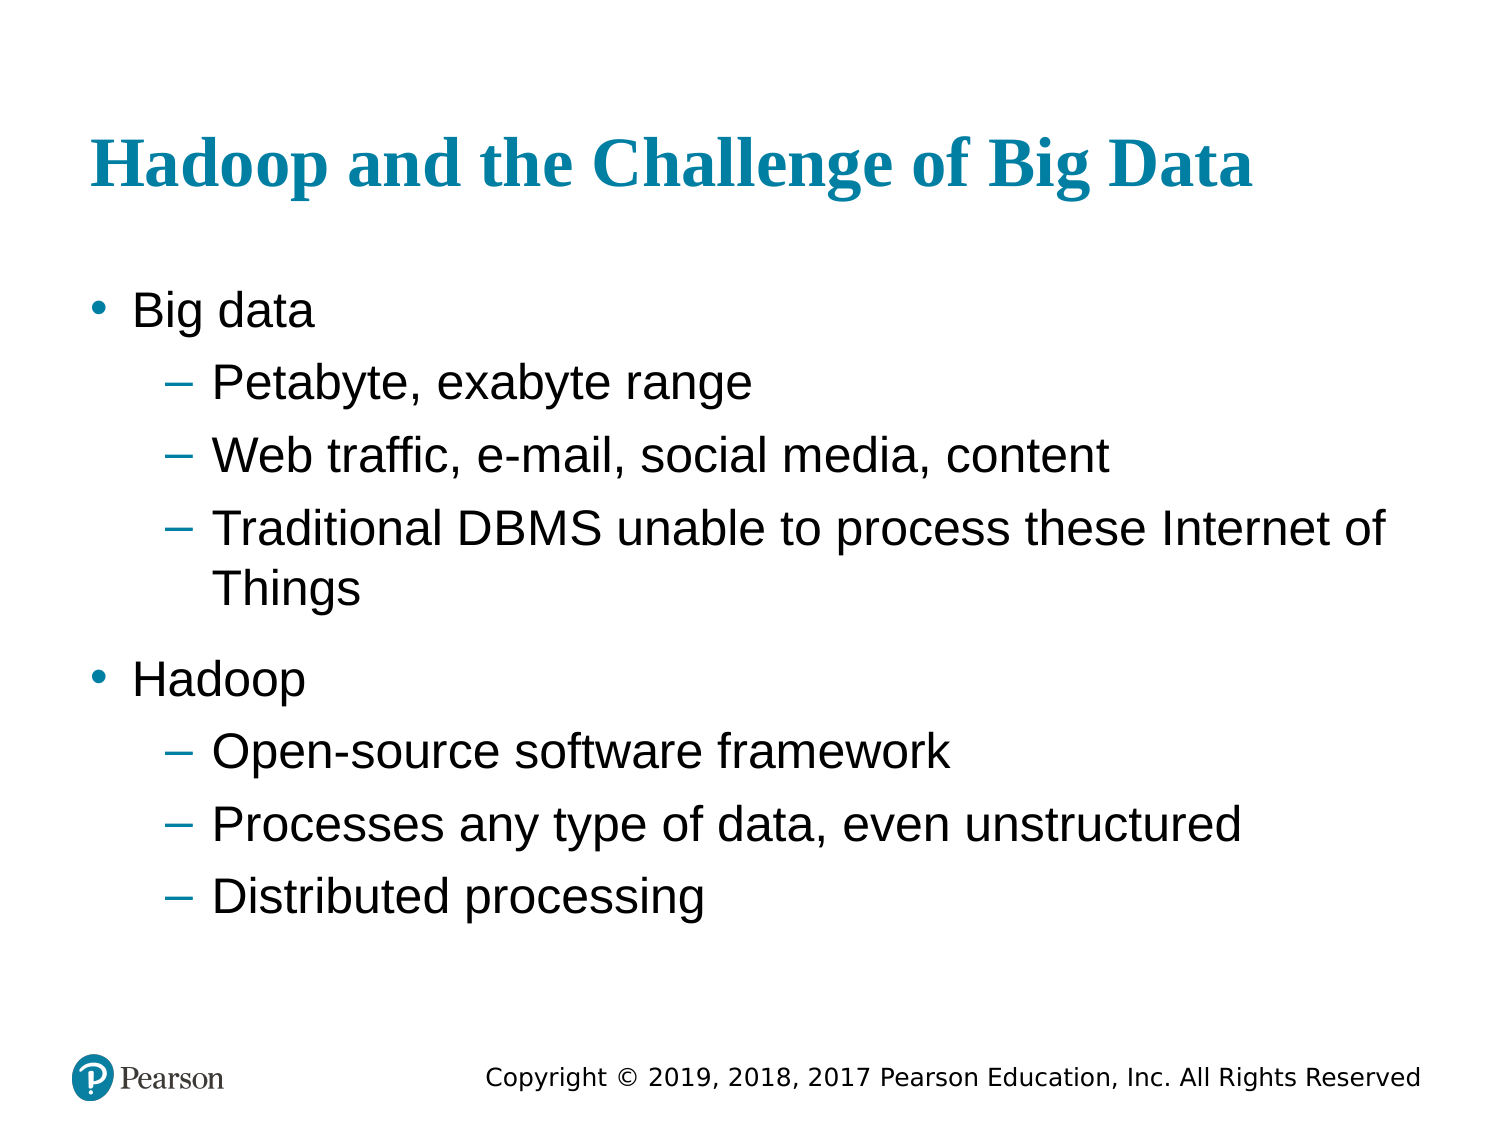

# Hadoop and the Challenge of Big Data
Big data
Petabyte, exabyte range
Web traffic, e-mail, social media, content
Traditional D B M S unable to process these Internet of Things
Hadoop
Open-source software framework
Processes any type of data, even unstructured
Distributed processing